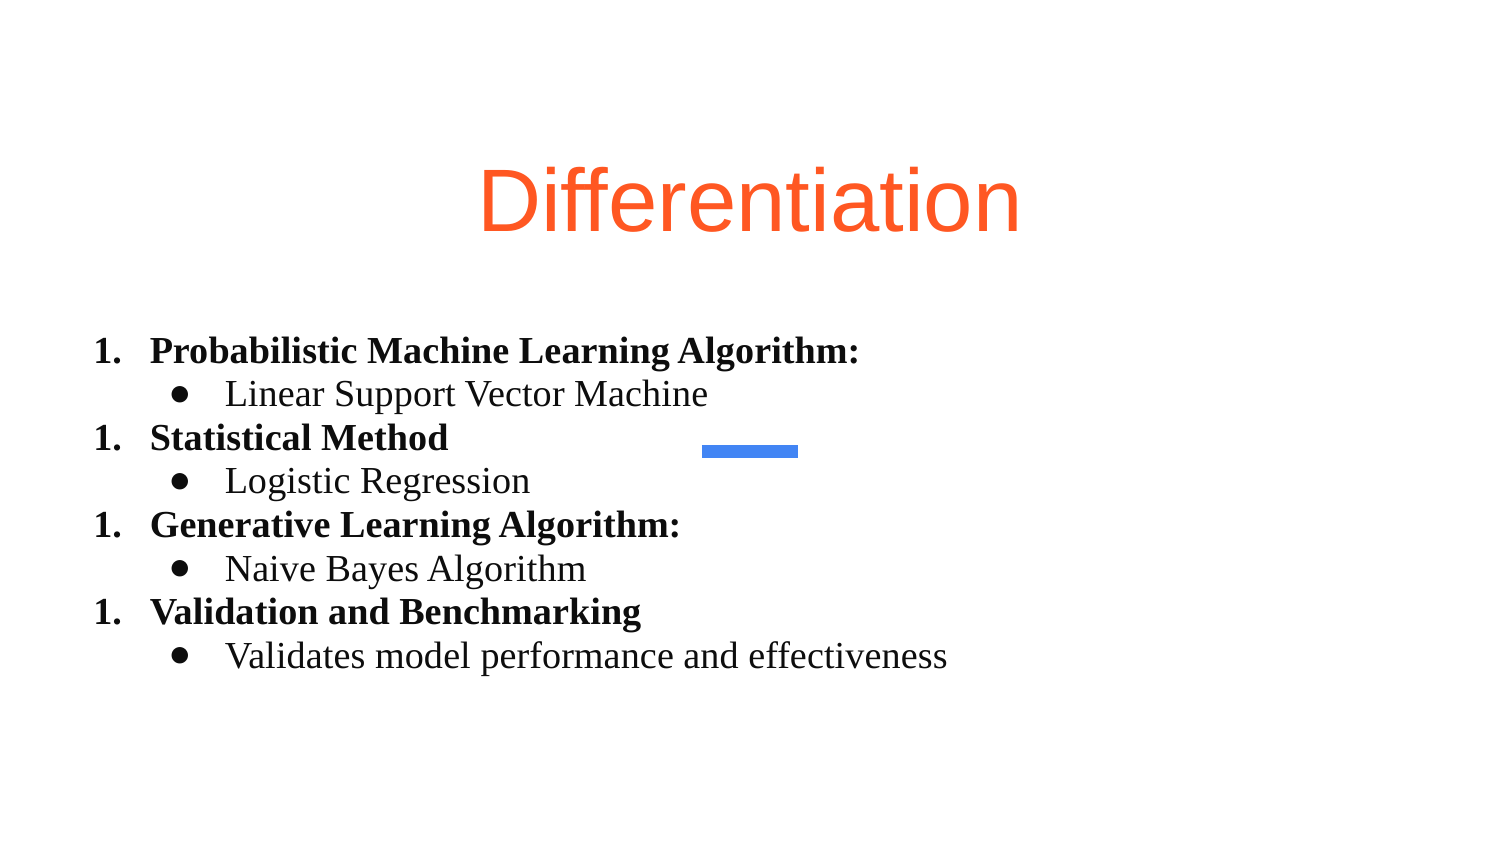

# Differentiation
Probabilistic Machine Learning Algorithm:
Linear Support Vector Machine
Statistical Method
Logistic Regression
Generative Learning Algorithm:
Naive Bayes Algorithm
Validation and Benchmarking
Validates model performance and effectiveness